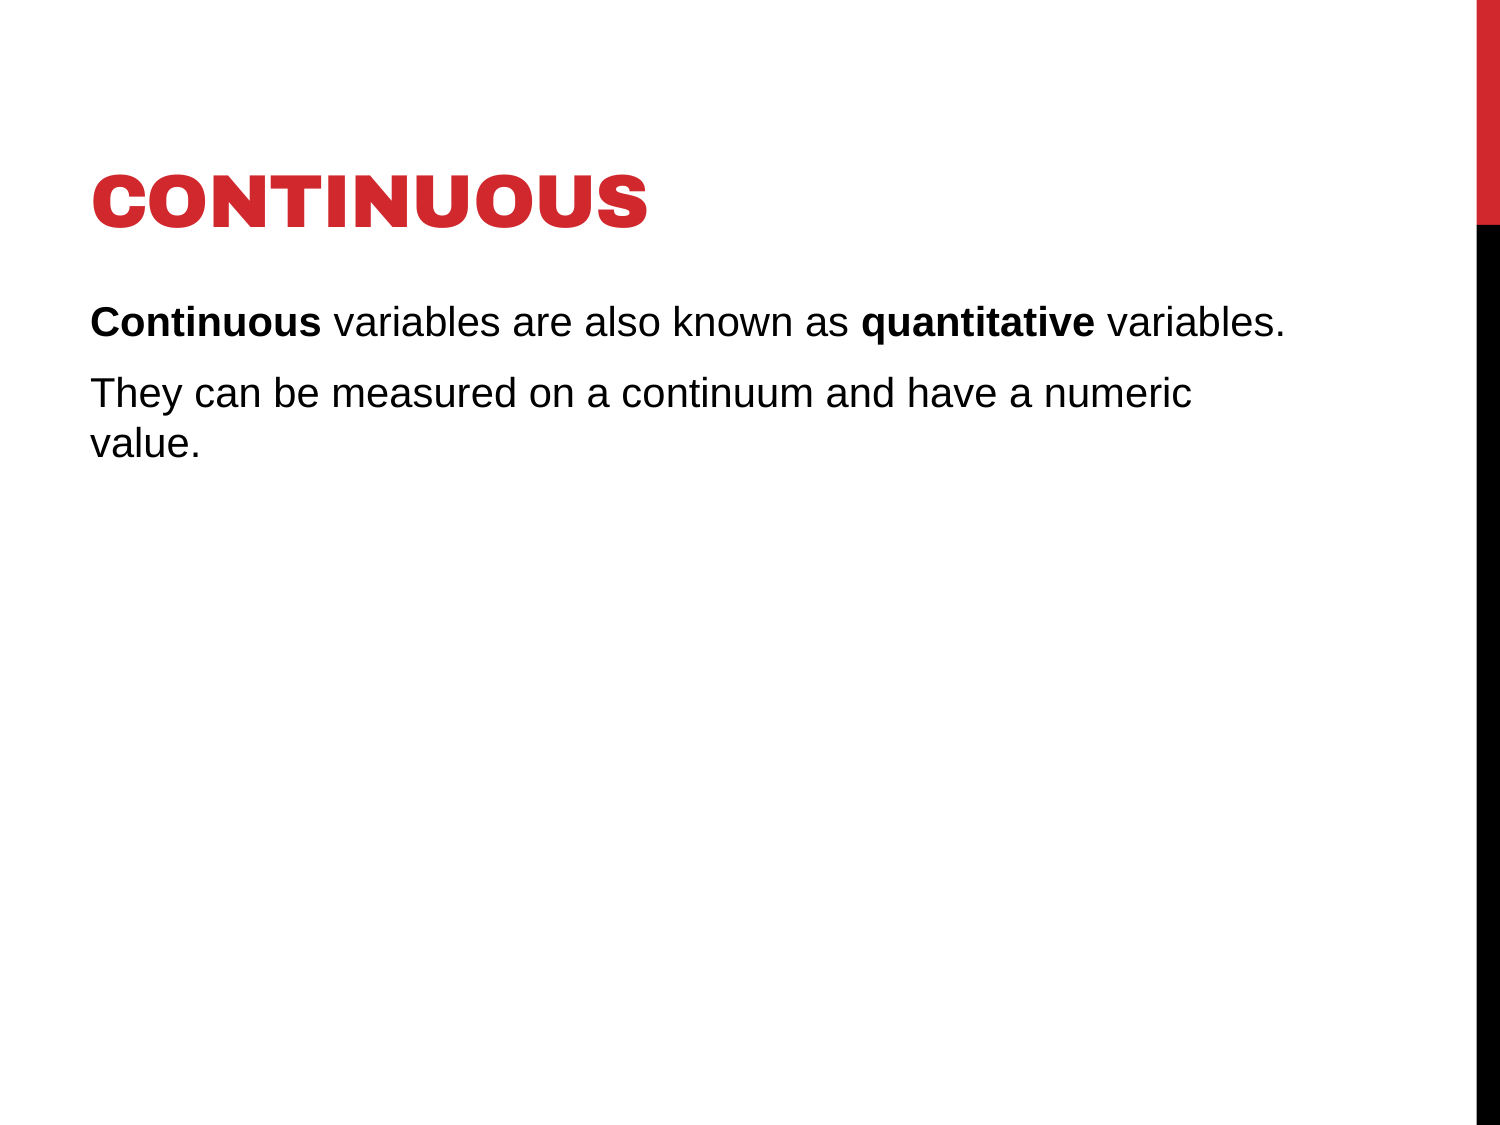

# Continuous
Continuous variables are also known as quantitative variables.
They can be measured on a continuum and have a numeric value.